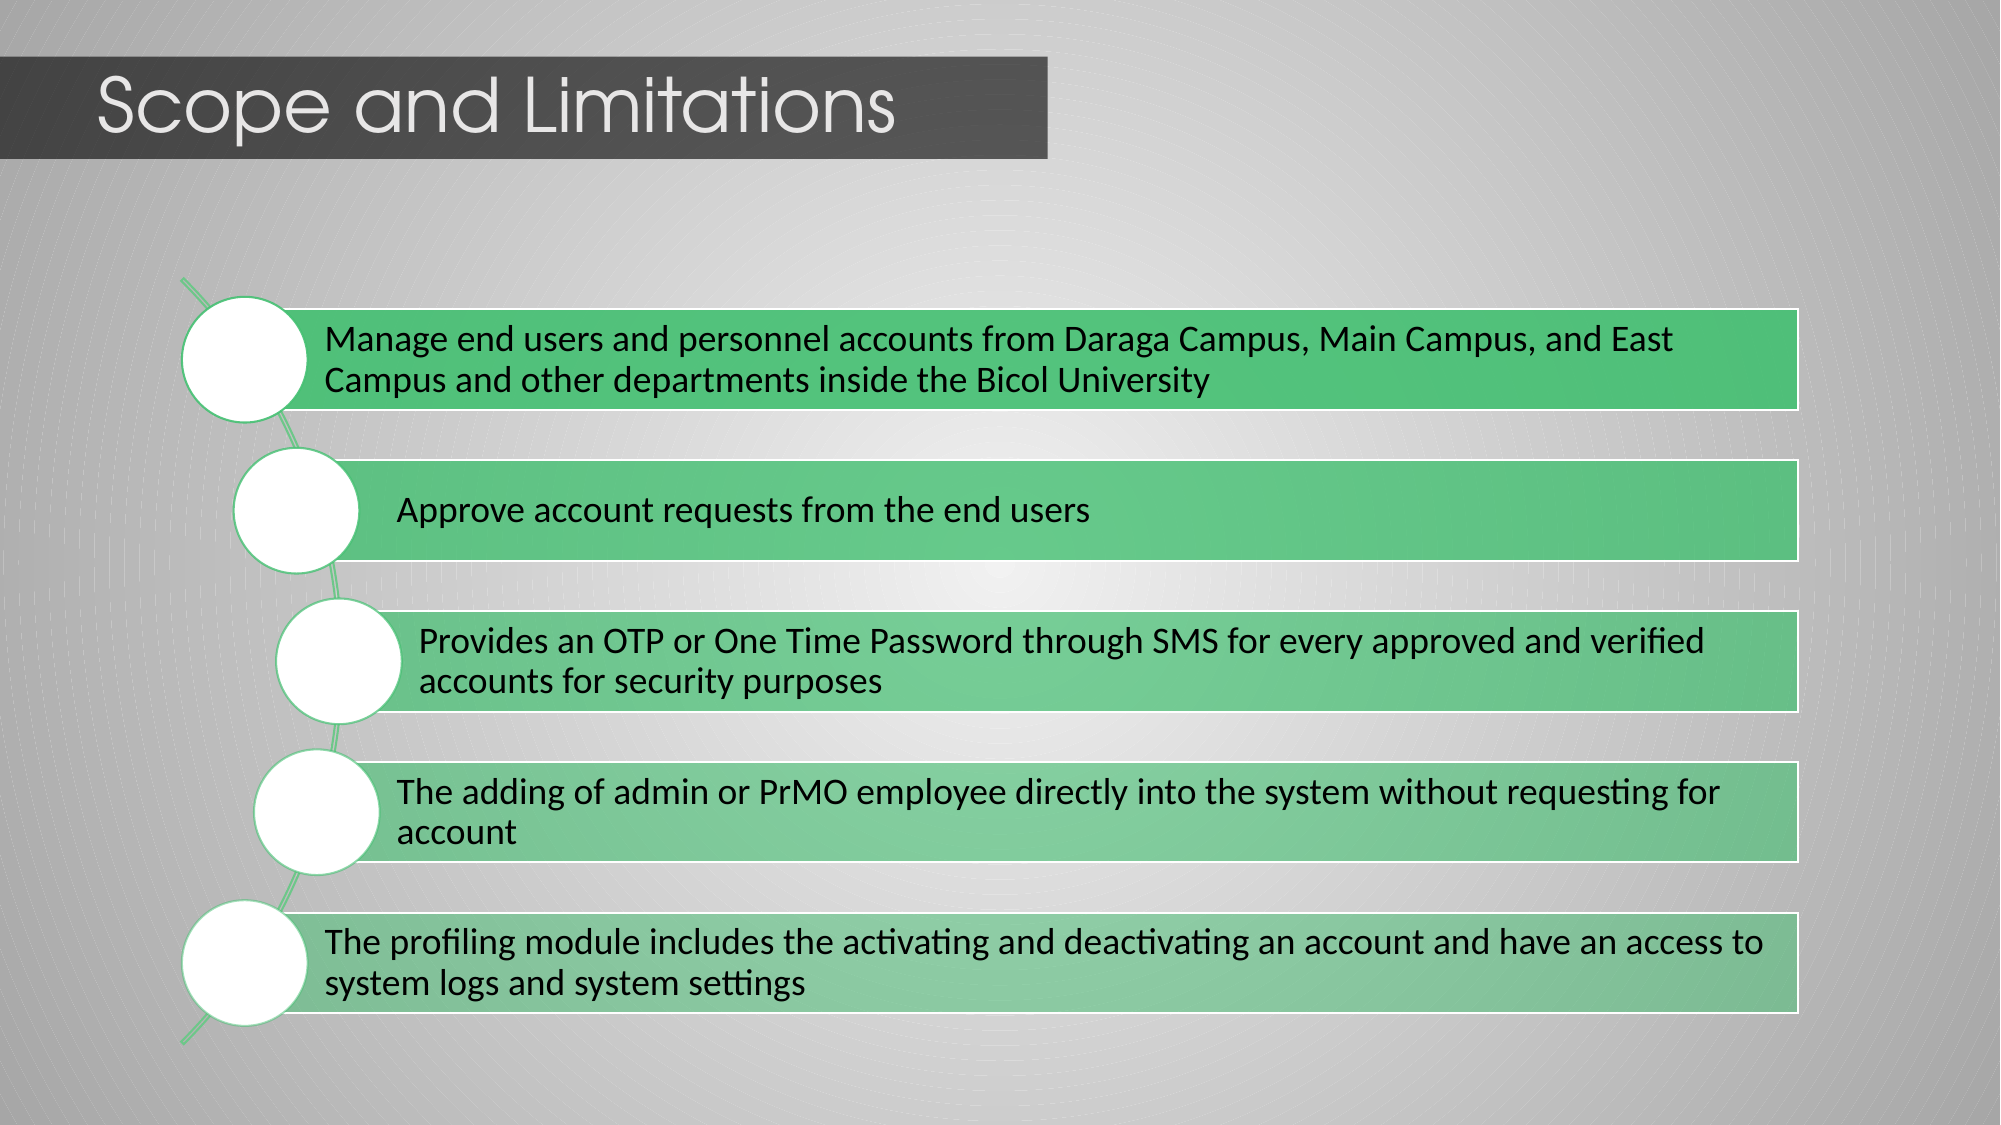

Scope and Limitations
Manage end users and personnel accounts from Daraga Campus, Main Campus, and East Campus and other departments inside the Bicol University
Approve account requests from the end users
Provides an OTP or One Time Password through SMS for every approved and verified accounts for security purposes
The adding of admin or PrMO employee directly into the system without requesting for account
The profiling module includes the activating and deactivating an account and have an access to system logs and system settings